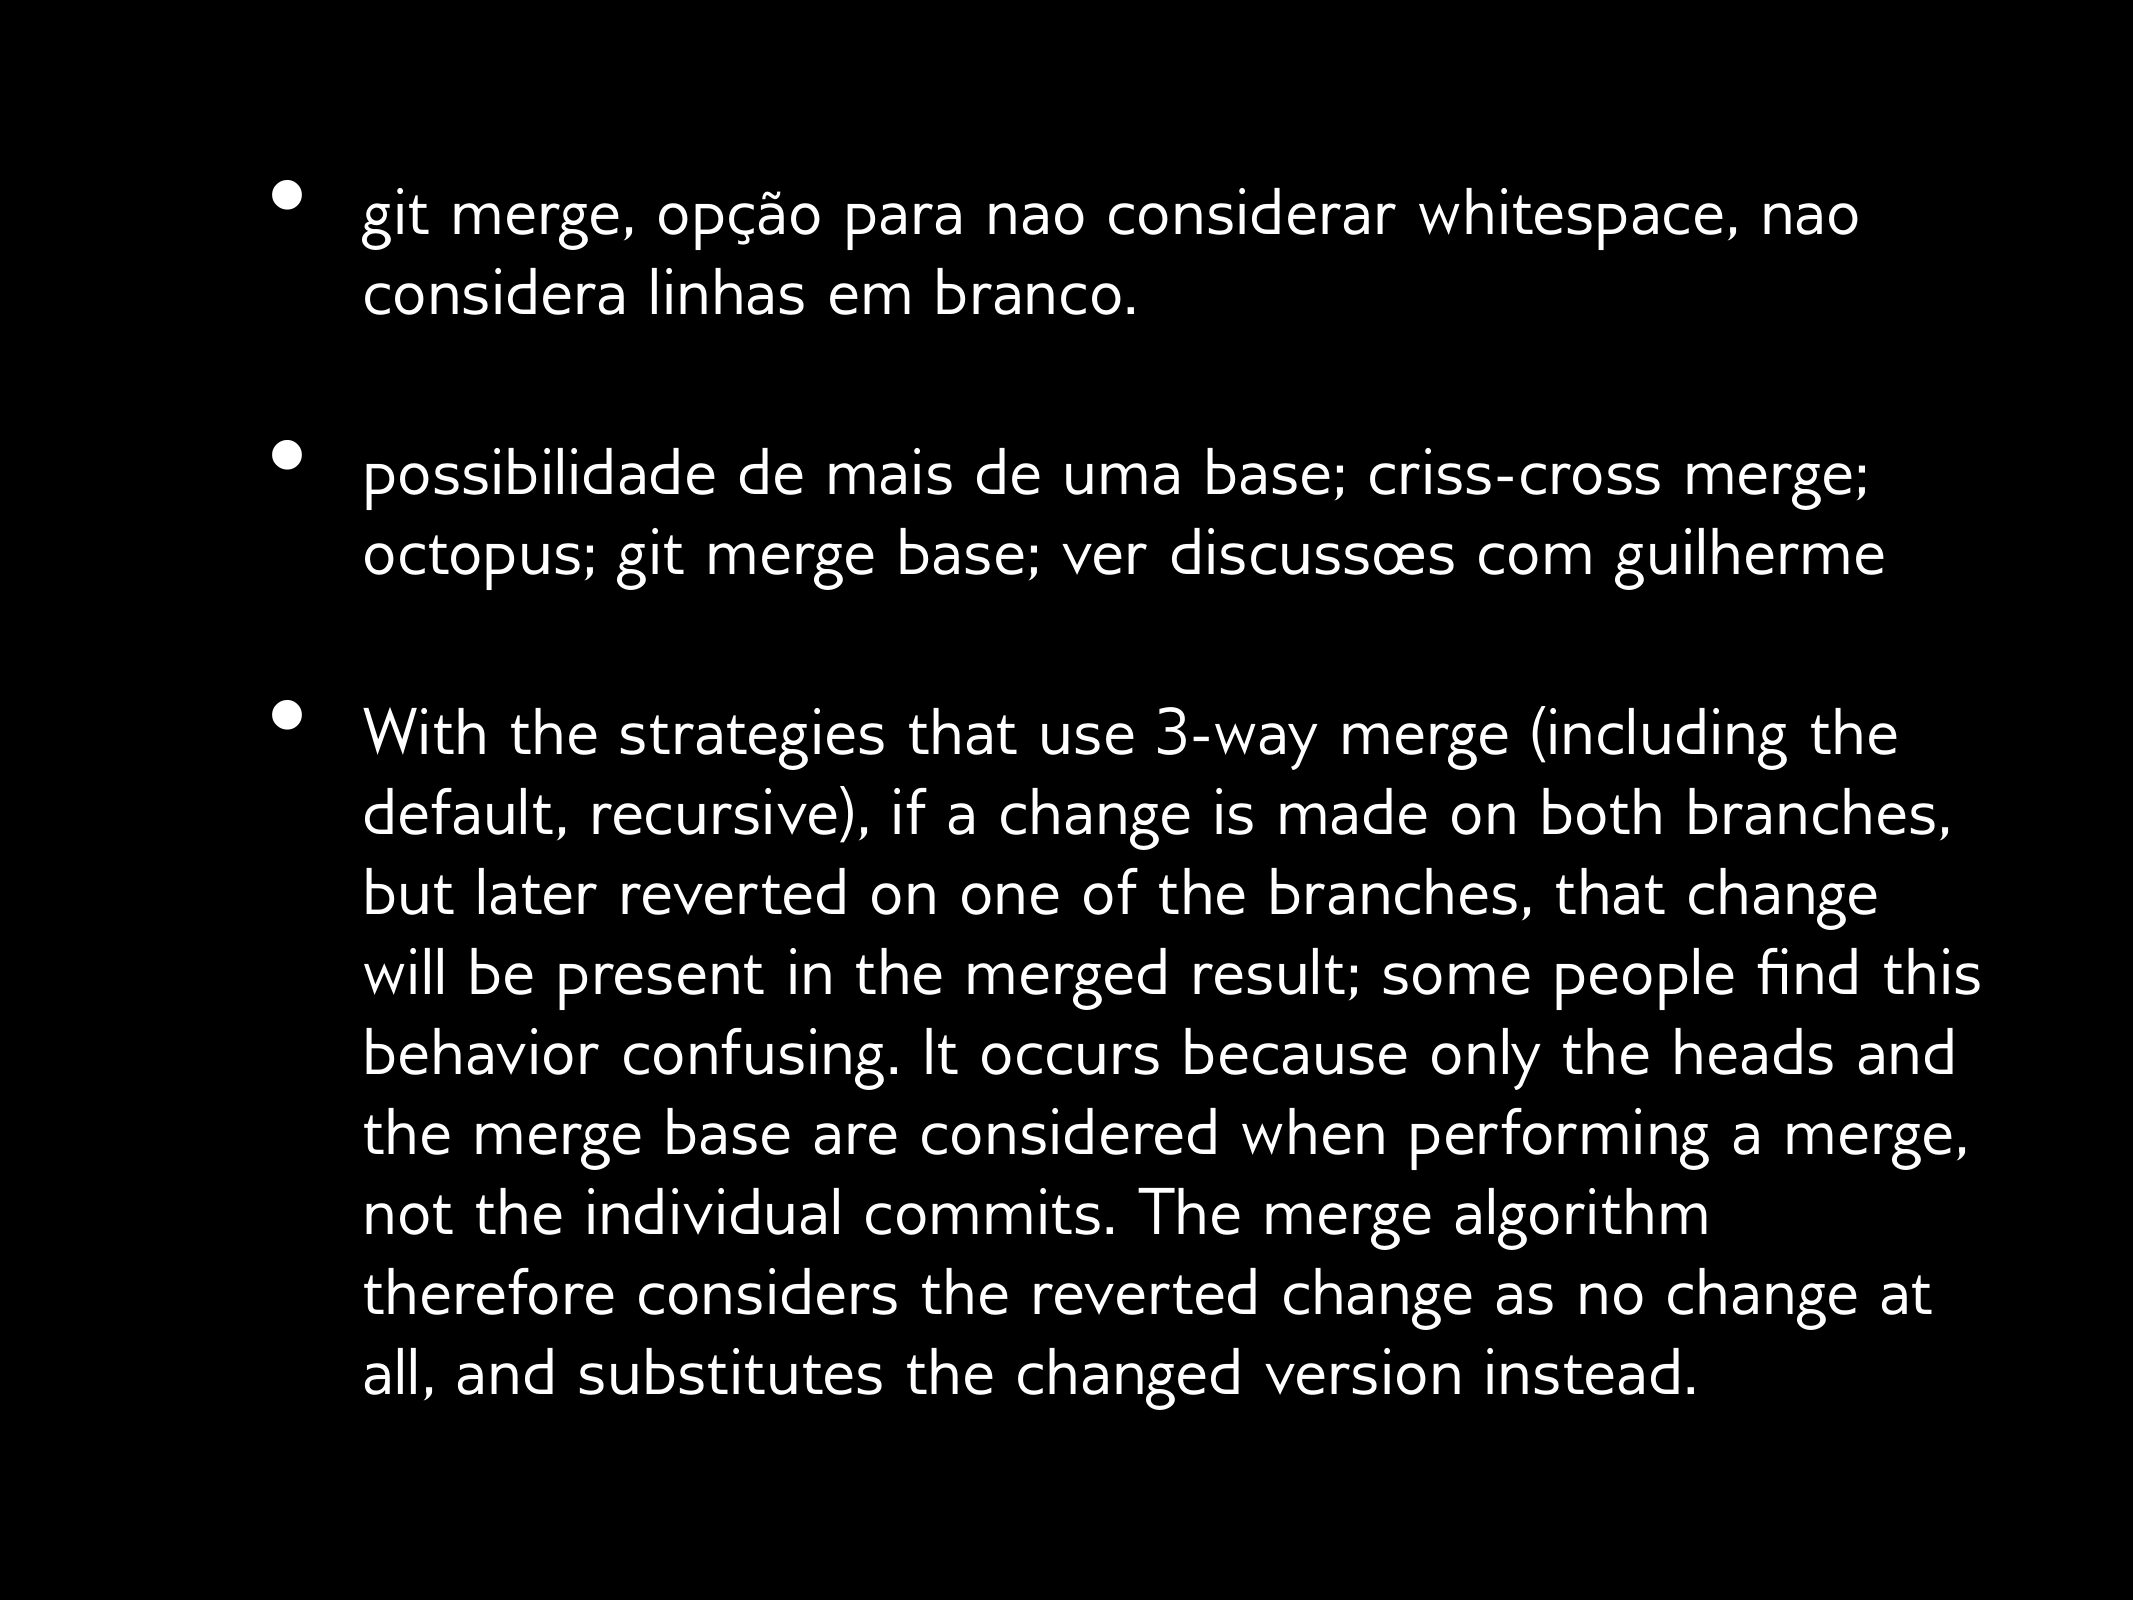

git merge, opção para nao considerar whitespace, nao considera linhas em branco.
possibilidade de mais de uma base; criss-cross merge; octopus; git merge base; ver discussoes com guilherme
With the strategies that use 3-way merge (including the default, recursive), if a change is made on both branches, but later reverted on one of the branches, that change will be present in the merged result; some people find this behavior confusing. It occurs because only the heads and the merge base are considered when performing a merge, not the individual commits. The merge algorithm therefore considers the reverted change as no change at all, and substitutes the changed version instead.